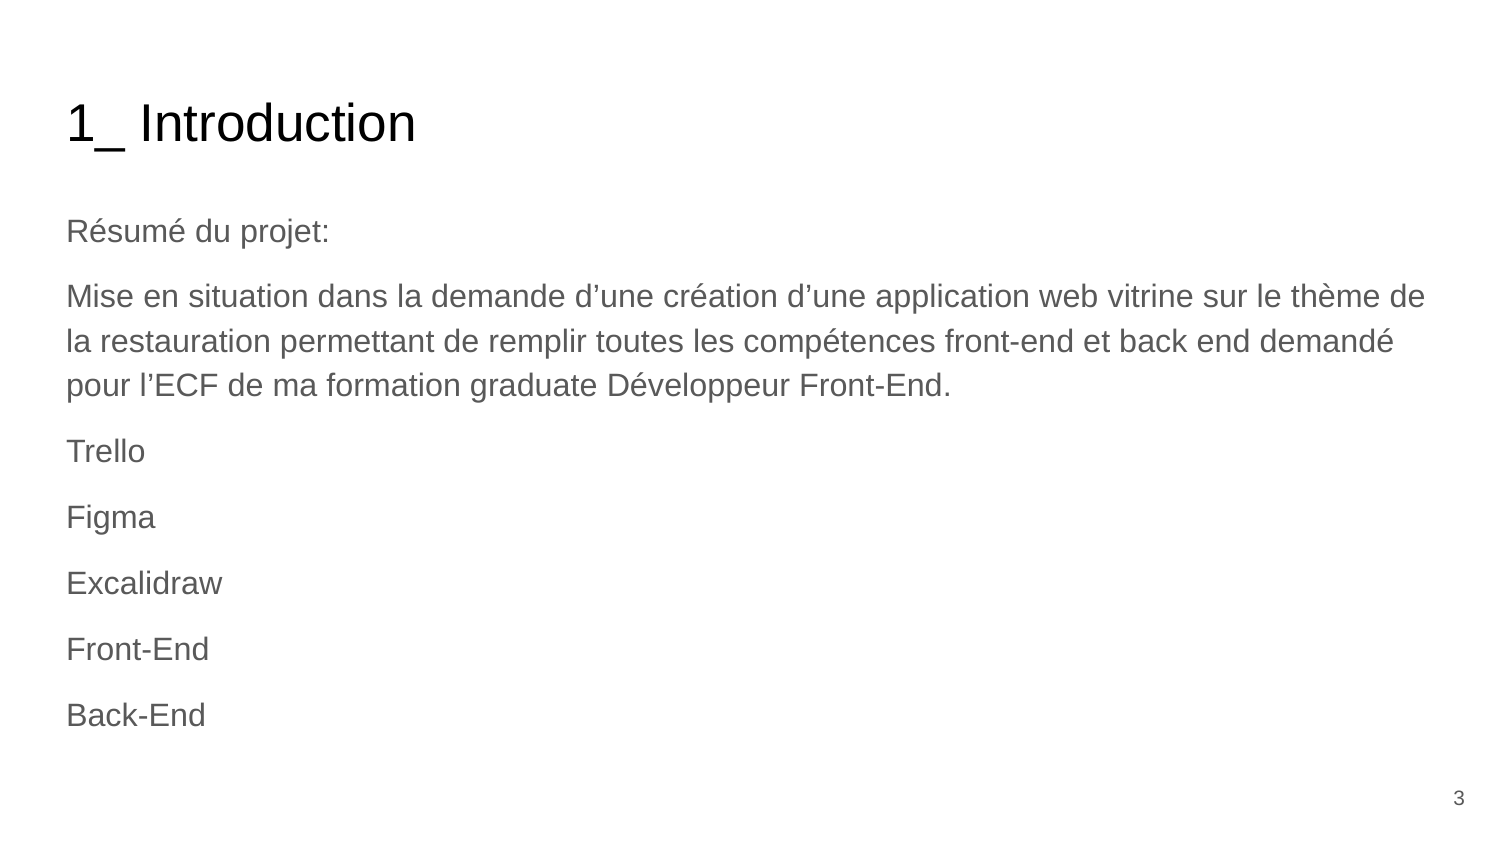

# 1_ Introduction
Résumé du projet:
Mise en situation dans la demande d’une création d’une application web vitrine sur le thème de la restauration permettant de remplir toutes les compétences front-end et back end demandé pour l’ECF de ma formation graduate Développeur Front-End.
Trello
Figma
Excalidraw
Front-End
Back-End

3